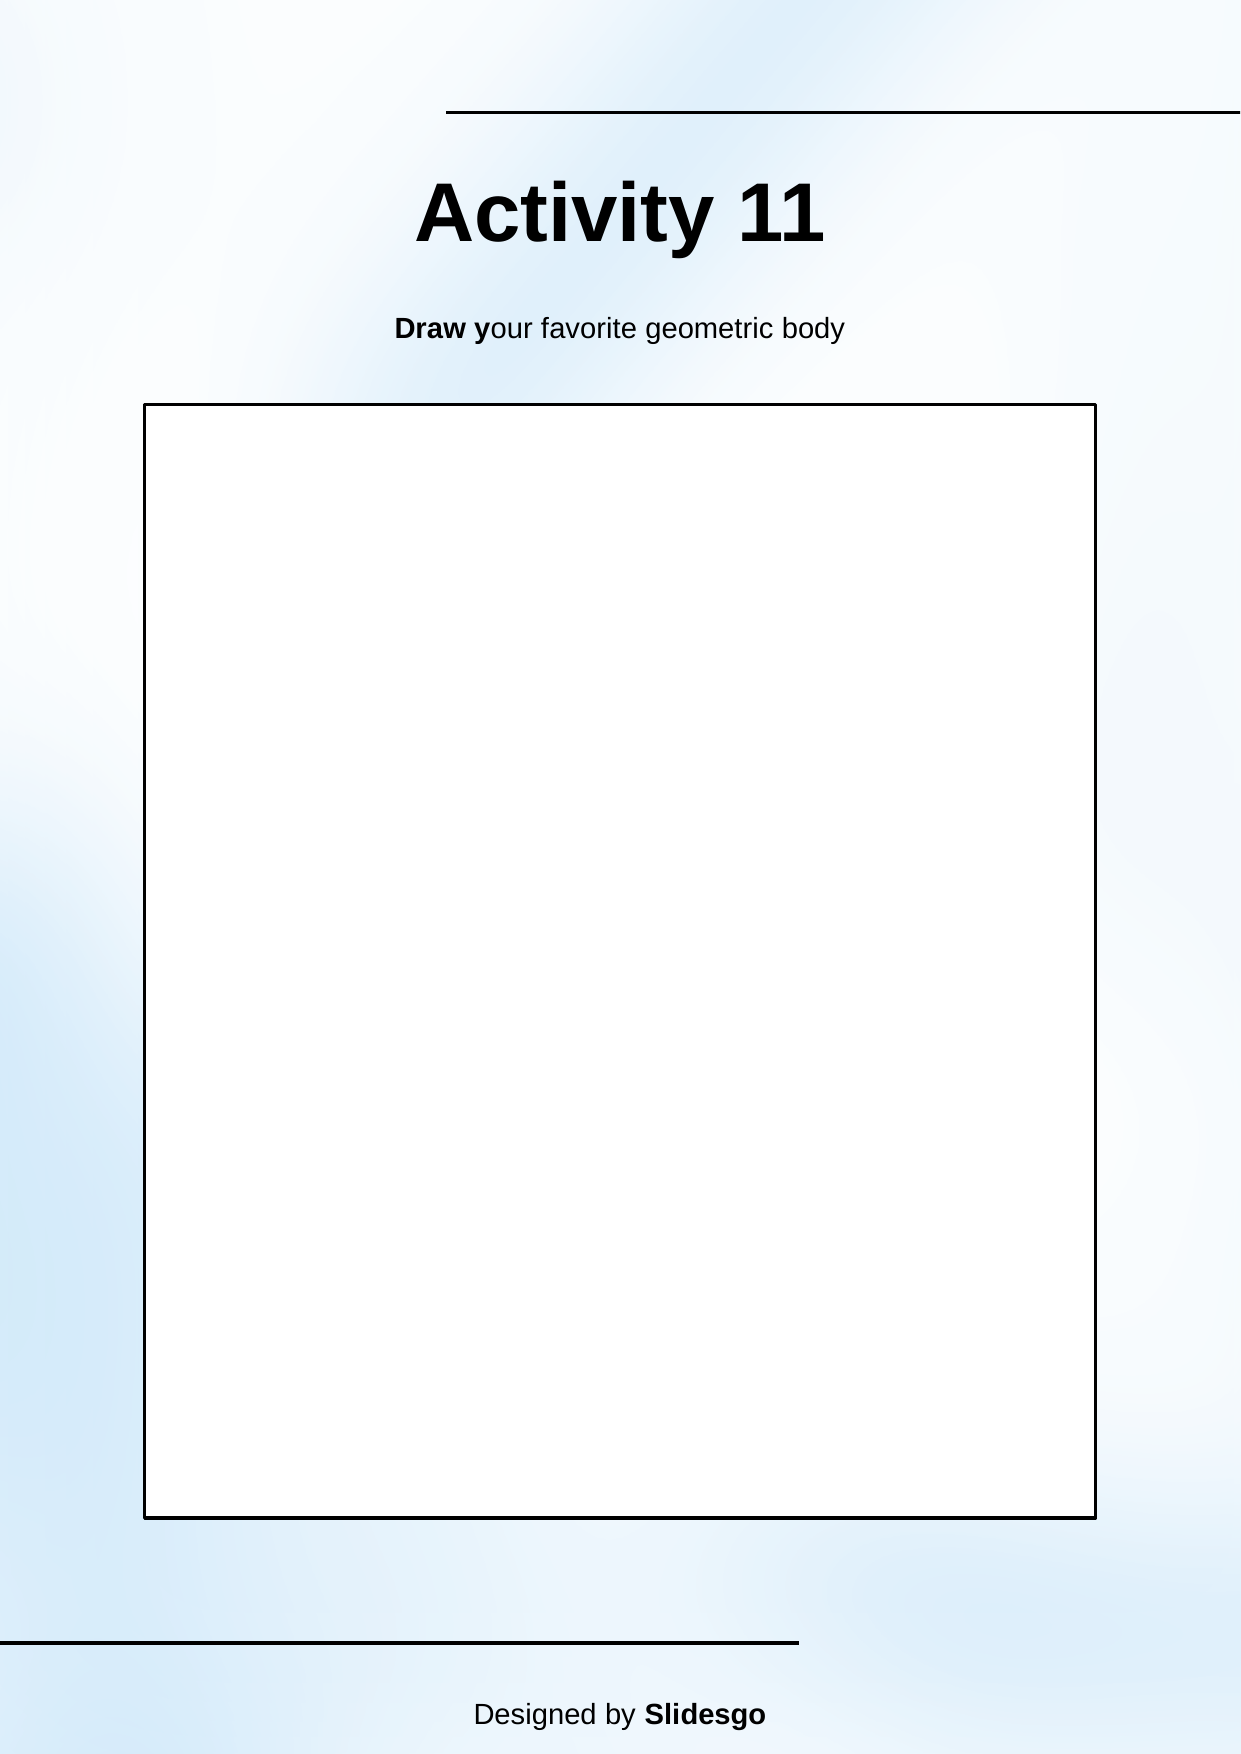

# Activity 11
Draw your favorite geometric body

Designed by Slidesgo